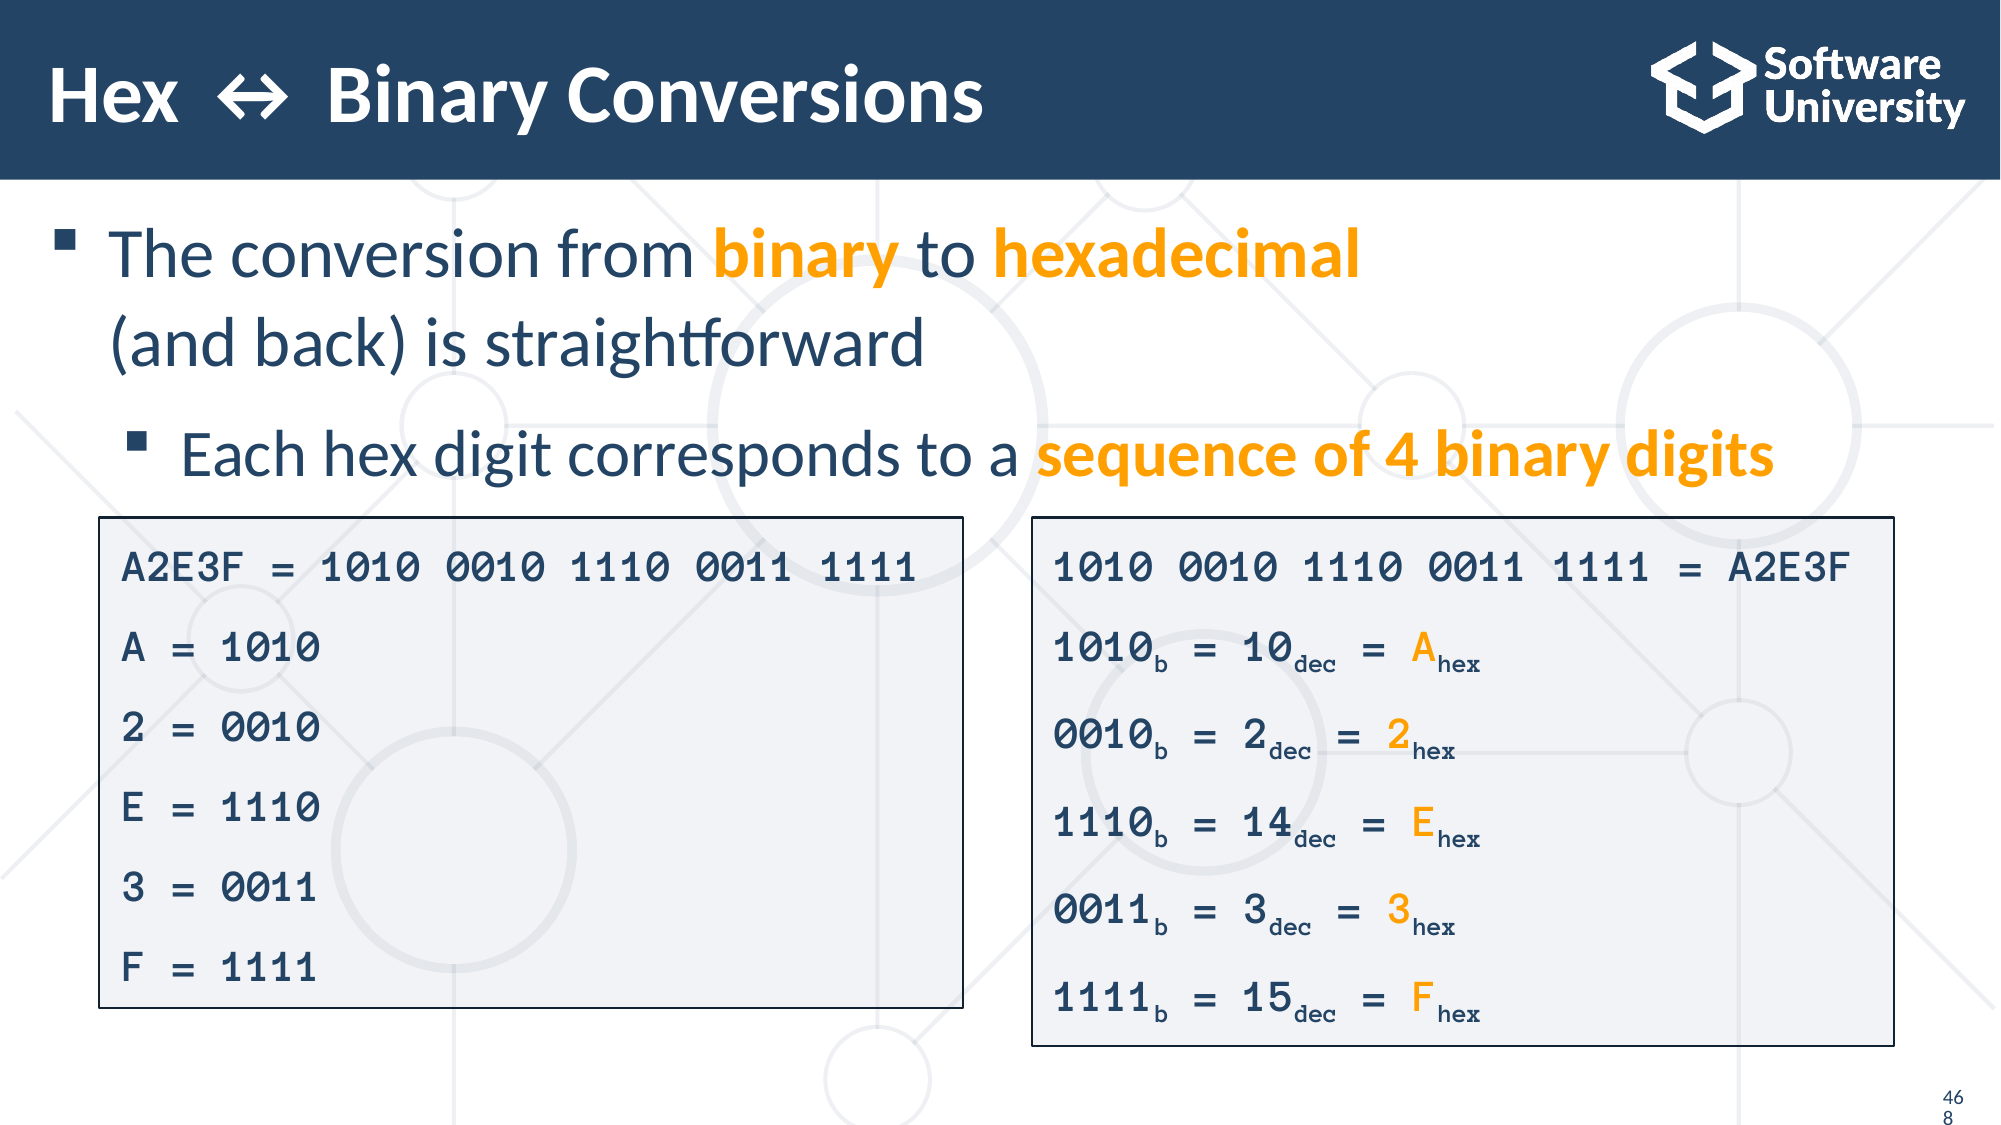

# Hex ↔ Binary Conversions
The conversion from binary to hexadecimal
(and back) is straightforward
Each hex digit corresponds to a sequence of 4 binary digits
A2E3F = 1010 0010 1110 0011 1111
A = 1010
2 = 0010
E = 1110
3 = 0011
F = 1111
1010 0010 1110 0011 1111 = A2E3F
1010b = 10dec = Ahex
0010b = 2dec = 2hex
1110b = 14dec = Ehex
0011b = 3dec = 3hex
1111b = 15dec = Fhex
468